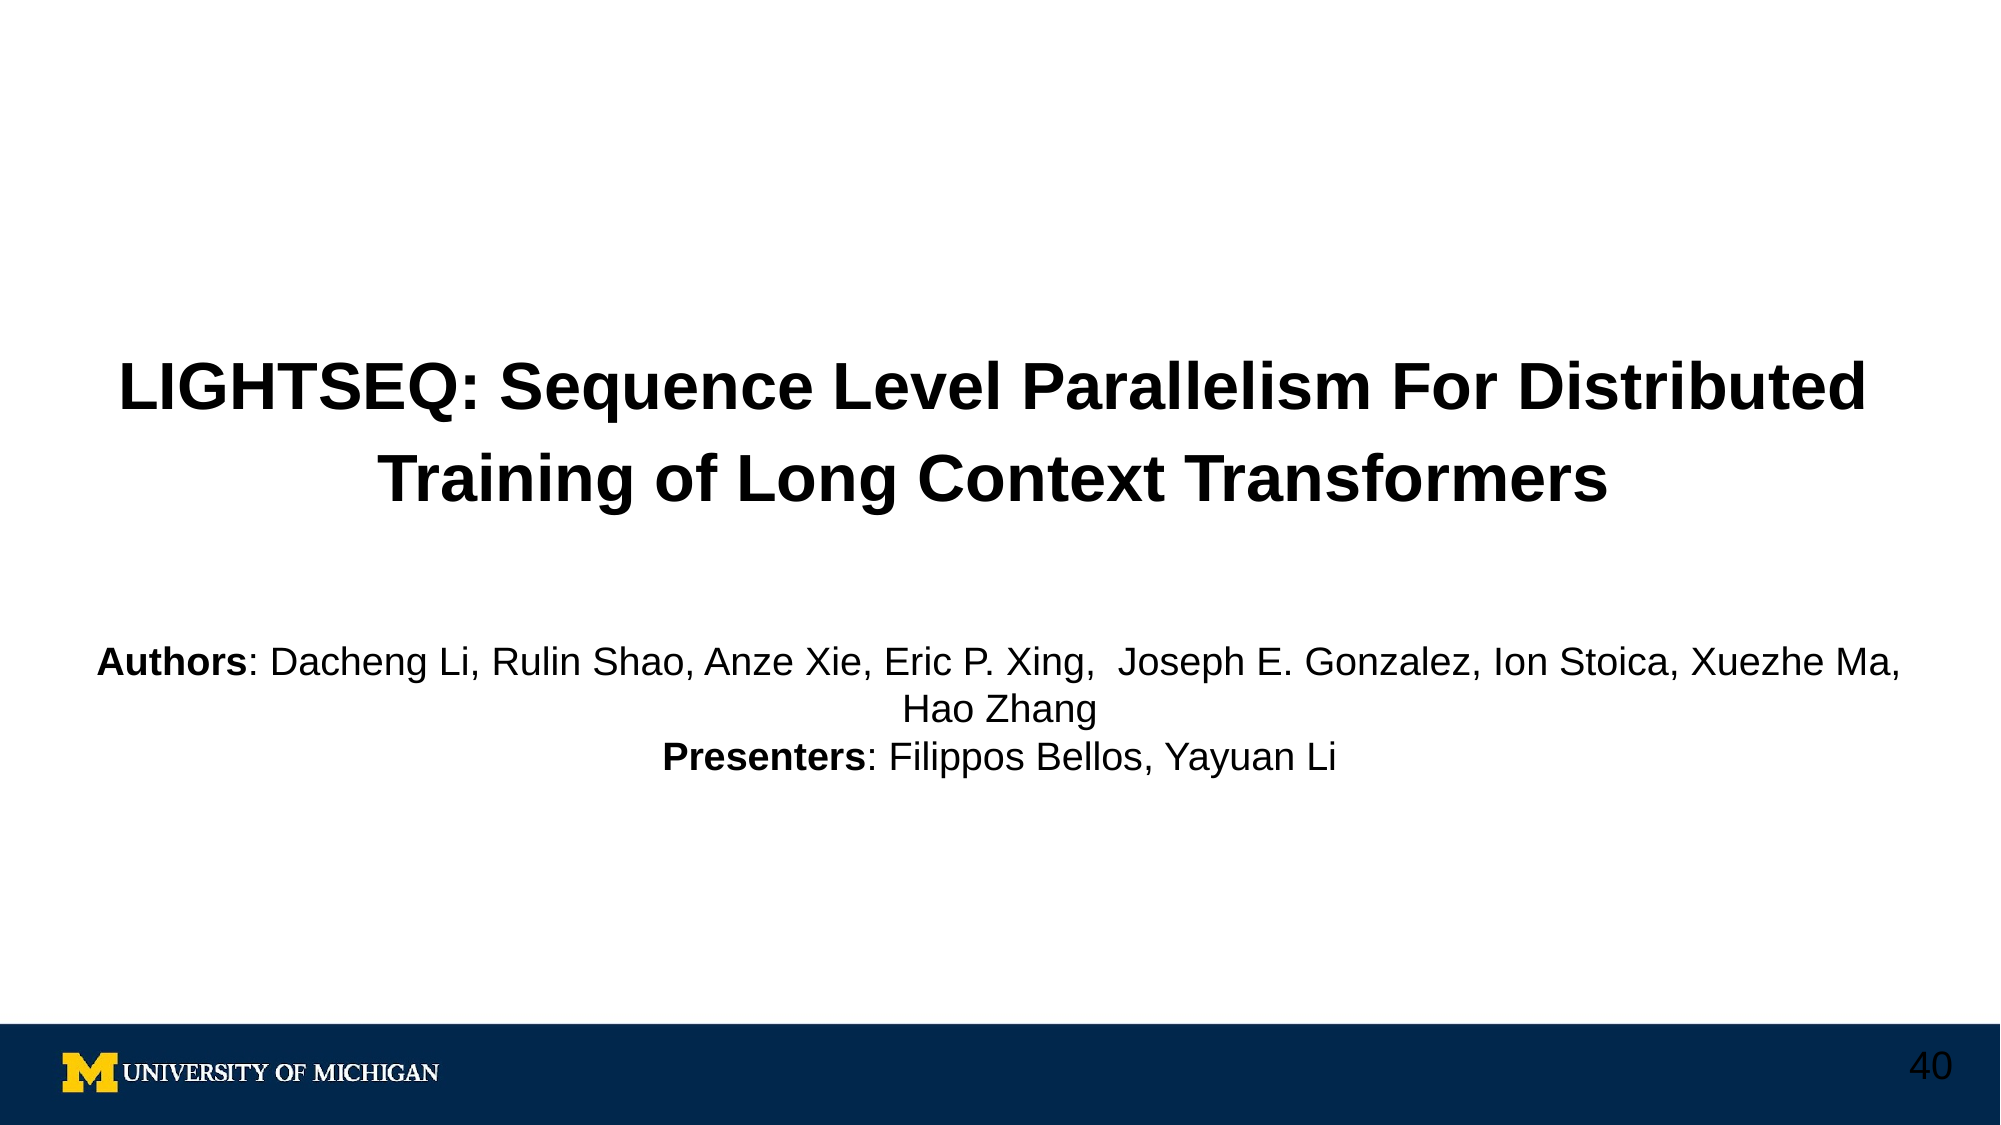

# LIGHTSEQ: Sequence Level Parallelism For Distributed Training of Long Context Transformers
Authors: Dacheng Li, Rulin Shao, Anze Xie, Eric P. Xing,  Joseph E. Gonzalez, Ion Stoica, Xuezhe Ma, Hao Zhang
Presenters: Filippos Bellos, Yayuan Li
40